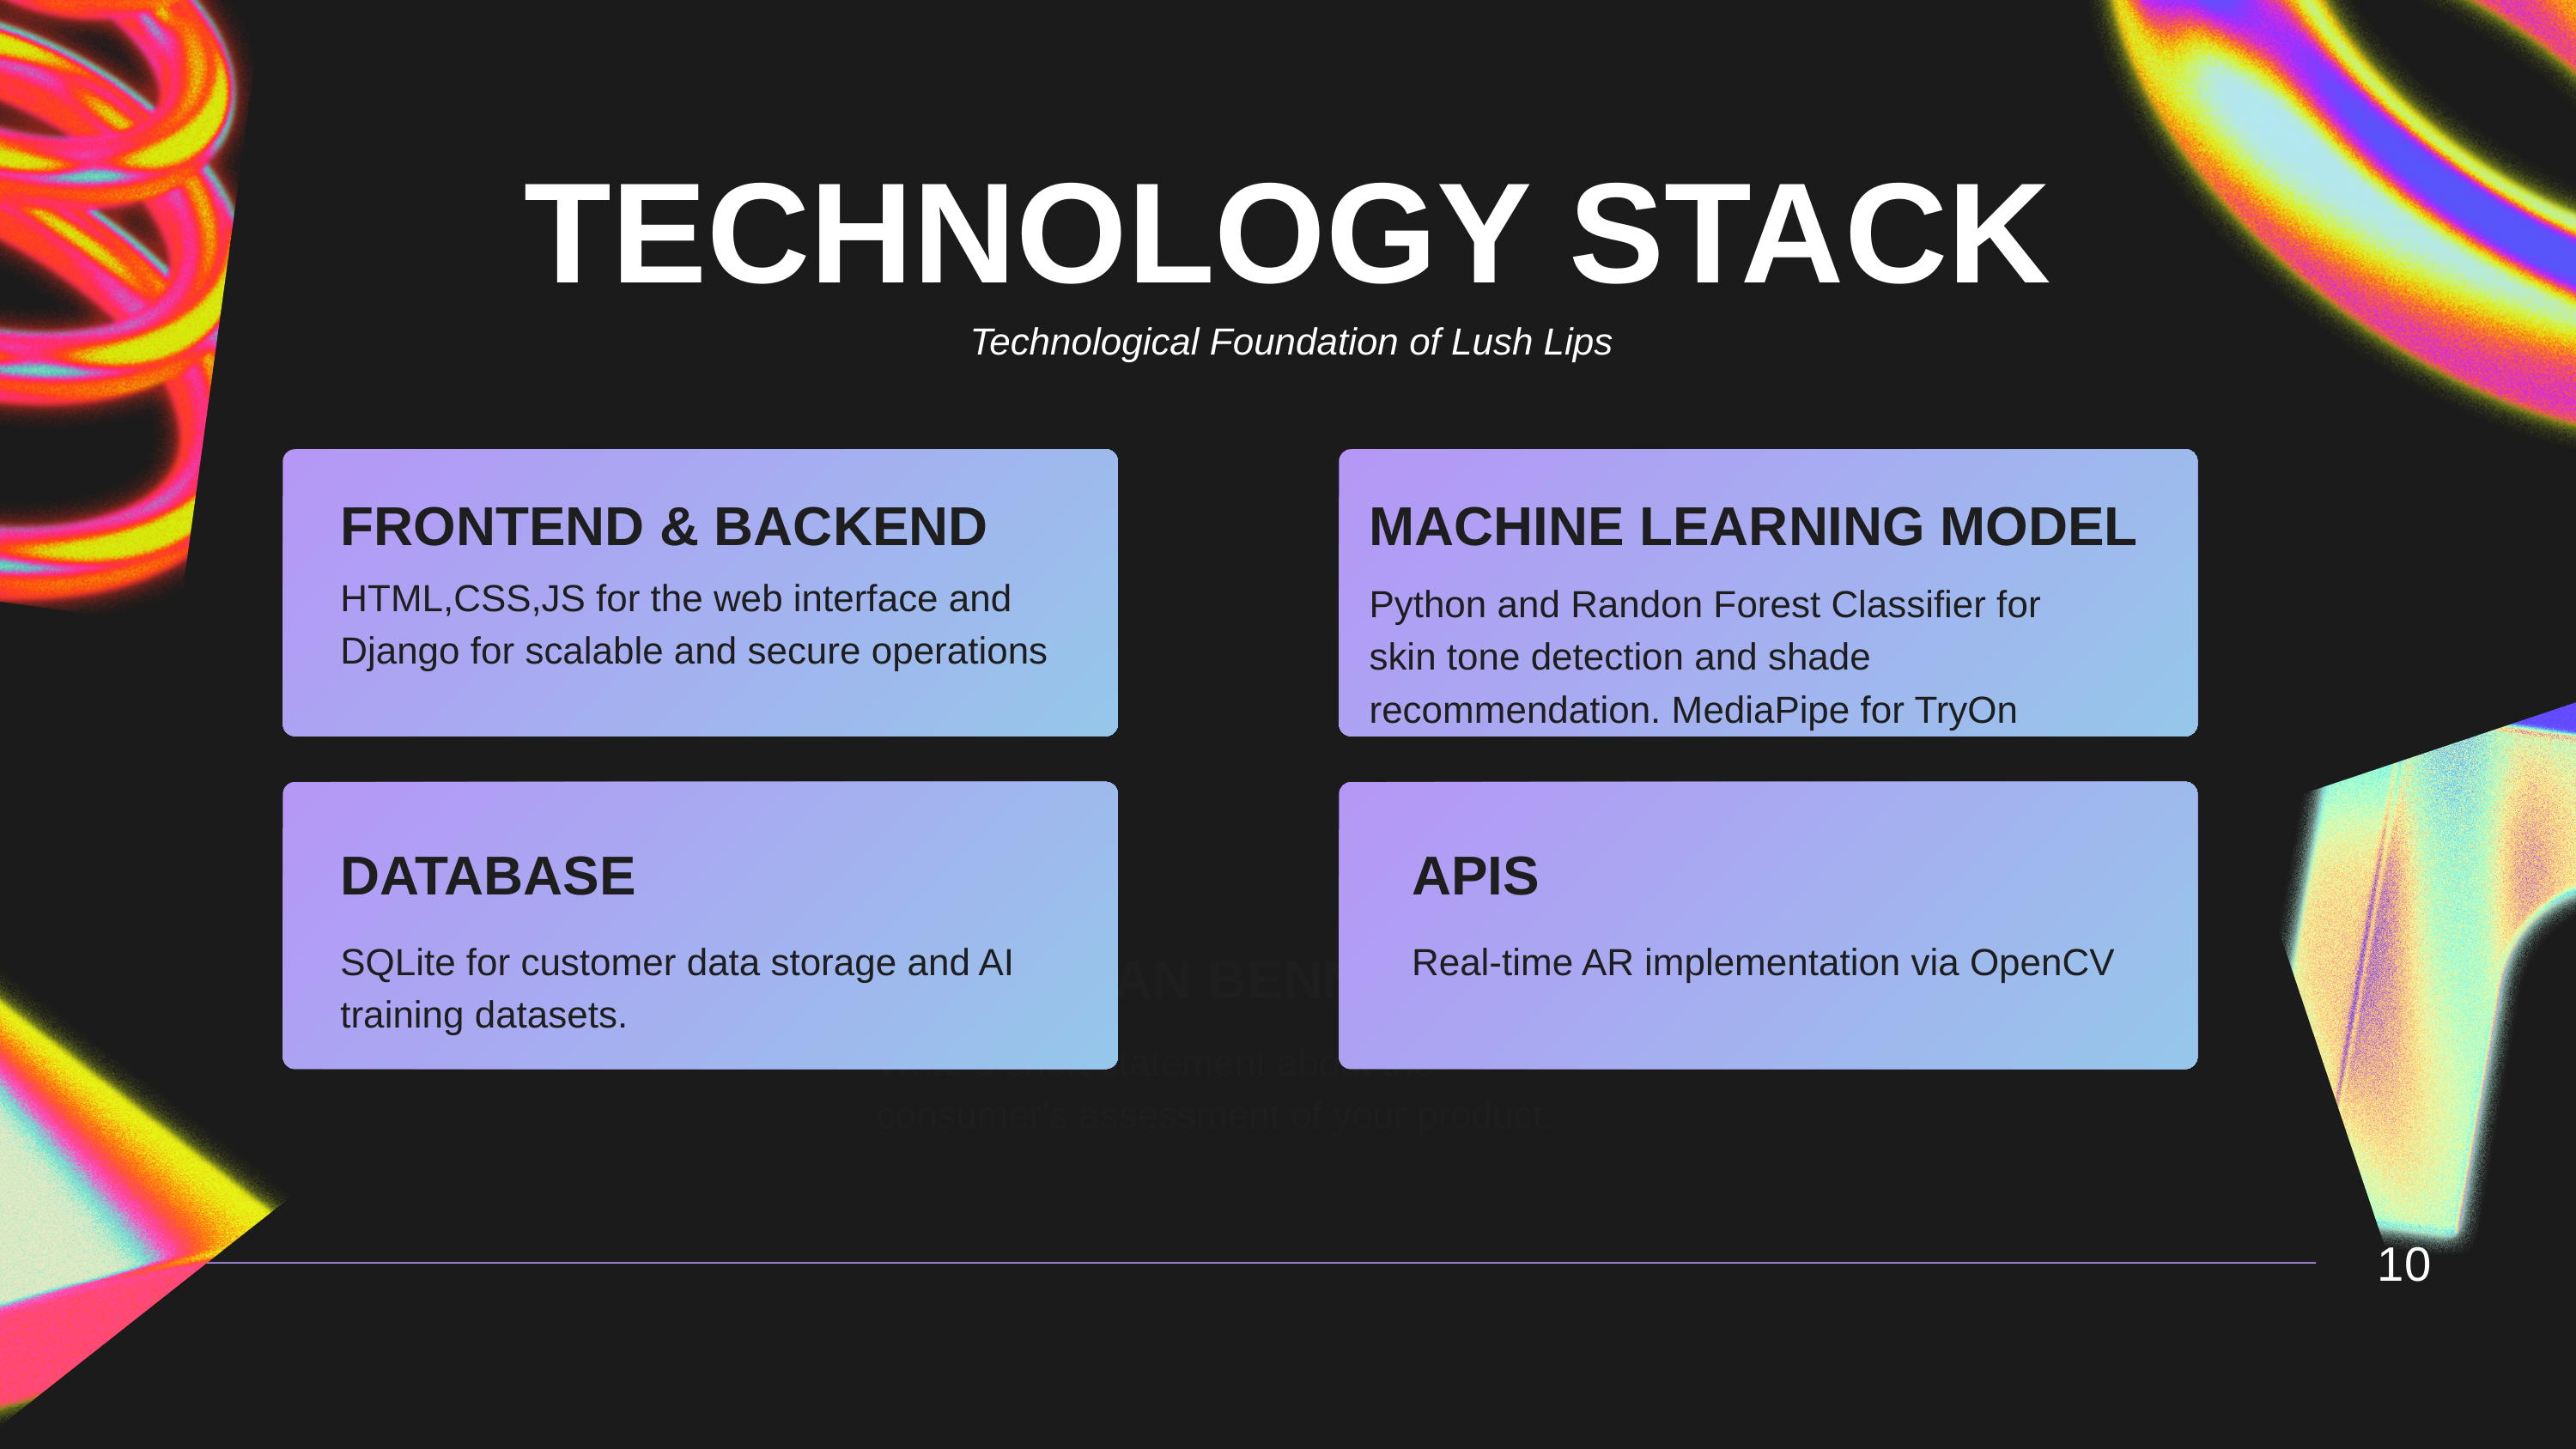

TECHNOLOGY STACK
Technological Foundation of Lush Lips

FRONTEND & BACKEND
MACHINE LEARNING MODEL
HTML,CSS,JS for the web interface and
Django for scalable and secure operations

Python and Randon Forest Classifier for skin tone detection and shade recommendation. MediaPipe for TryOn

DATABASE
APIS

SQLite for customer data storage and AI training datasets.
Real-time AR implementation via OpenCV
SEBASTIAN BENNET
Write a short statement about the consumer's assessment of your product.
10